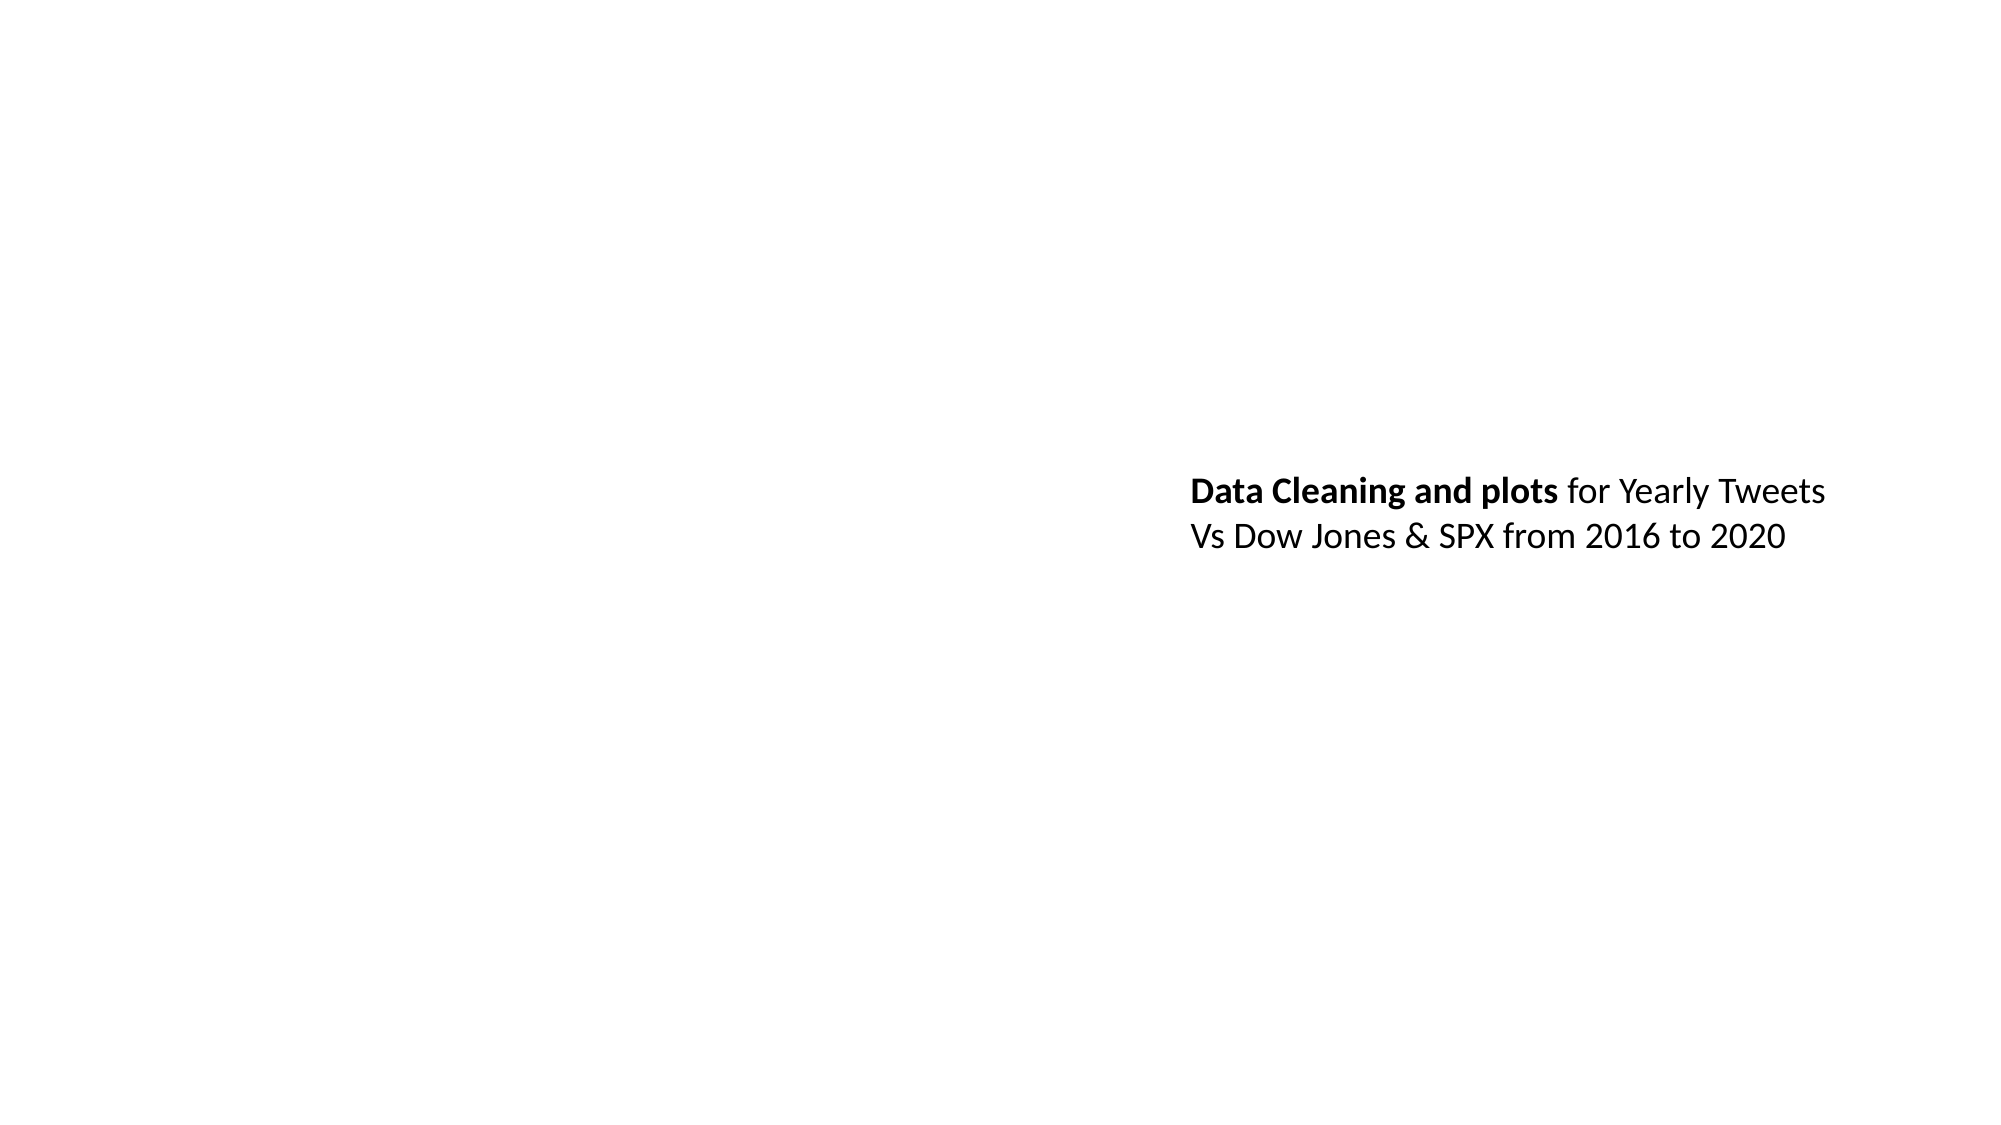

Data Cleaning and plots for Yearly Tweets Vs Dow Jones & SPX from 2016 to 2020